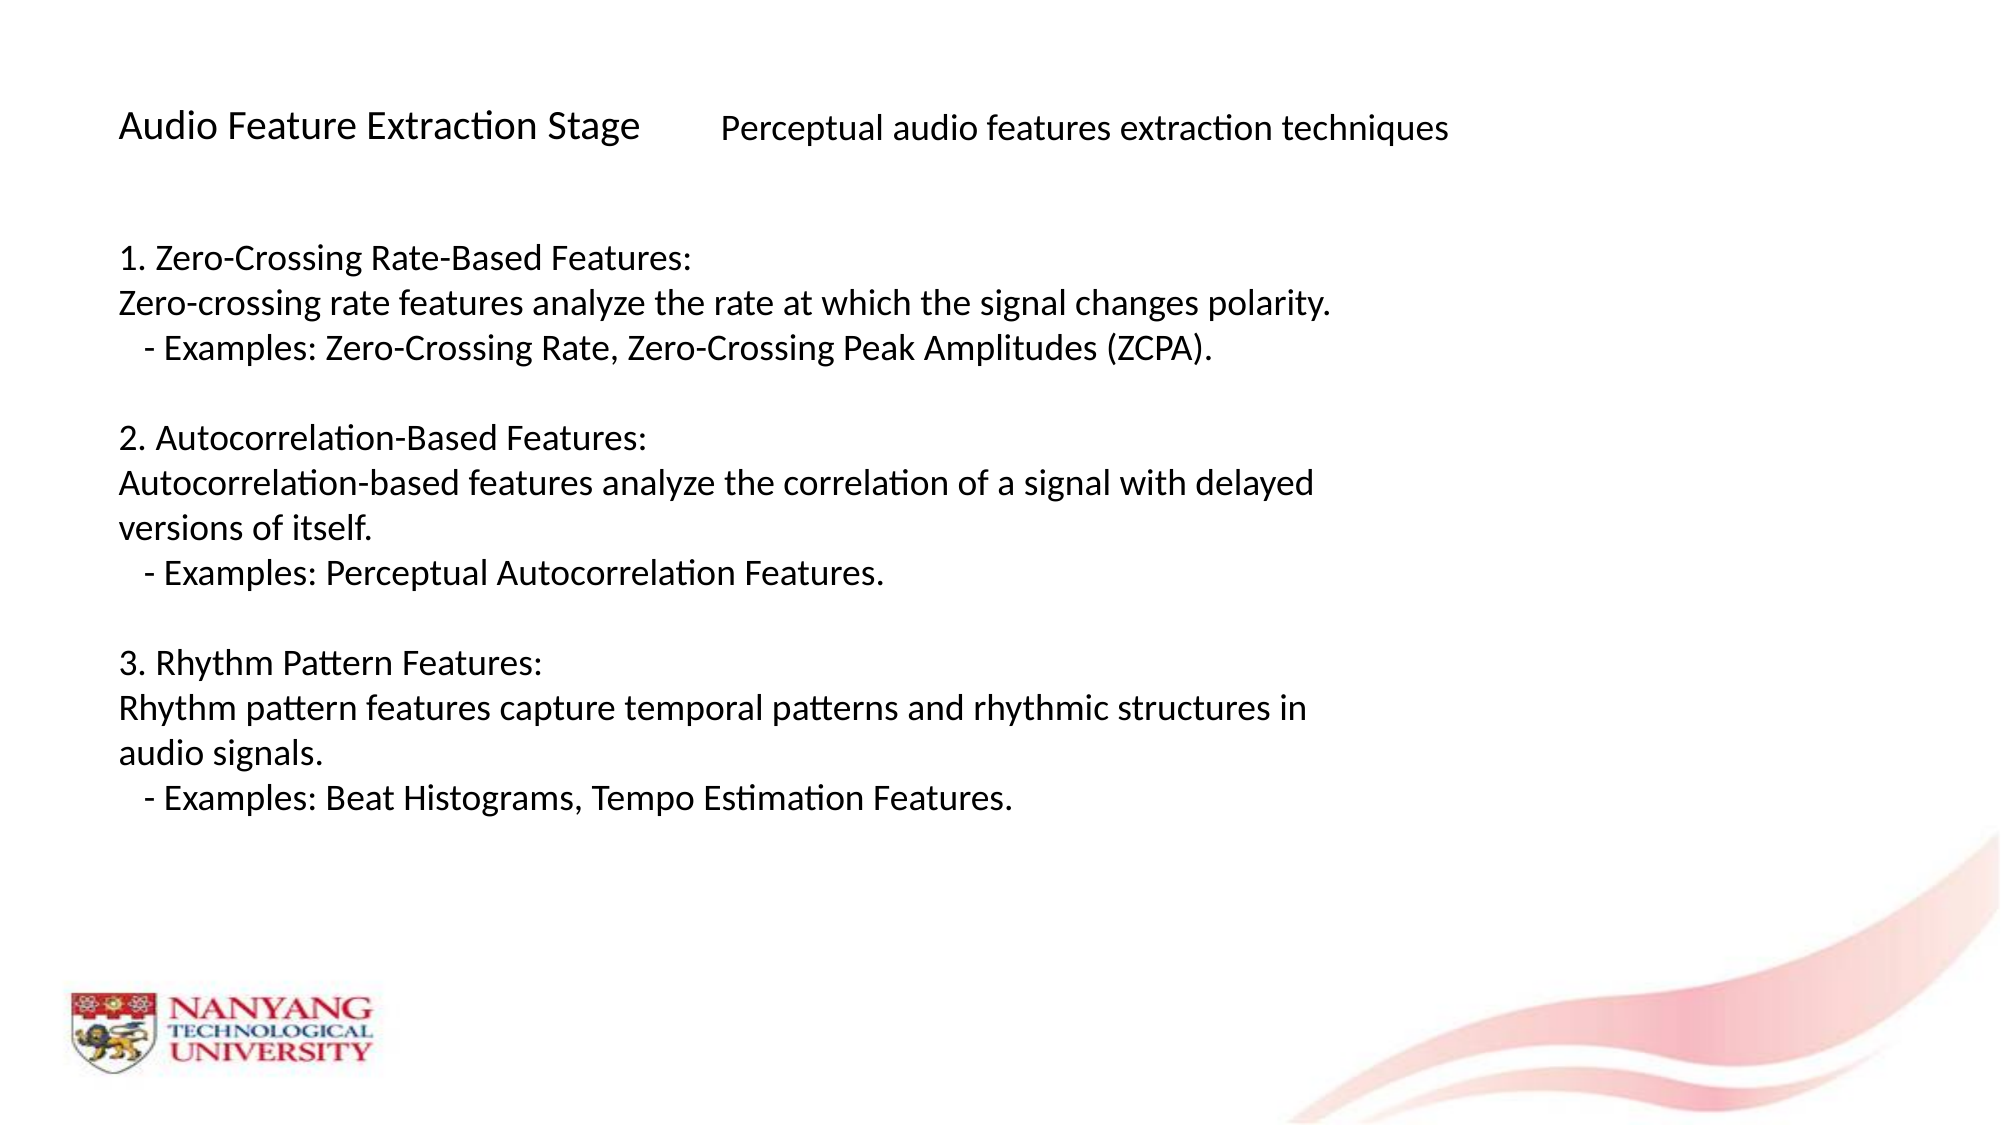

Audio Feature Extraction Stage
Perceptual audio features extraction techniques
1. Zero-Crossing Rate-Based Features:
Zero-crossing rate features analyze the rate at which the signal changes polarity.
   - Examples: Zero-Crossing Rate, Zero-Crossing Peak Amplitudes (ZCPA).

2. Autocorrelation-Based Features:
Autocorrelation-based features analyze the correlation of a signal with delayed versions of itself.
   - Examples: Perceptual Autocorrelation Features.

3. Rhythm Pattern Features:
Rhythm pattern features capture temporal patterns and rhythmic structures in audio signals.
   - Examples: Beat Histograms, Tempo Estimation Features.

119